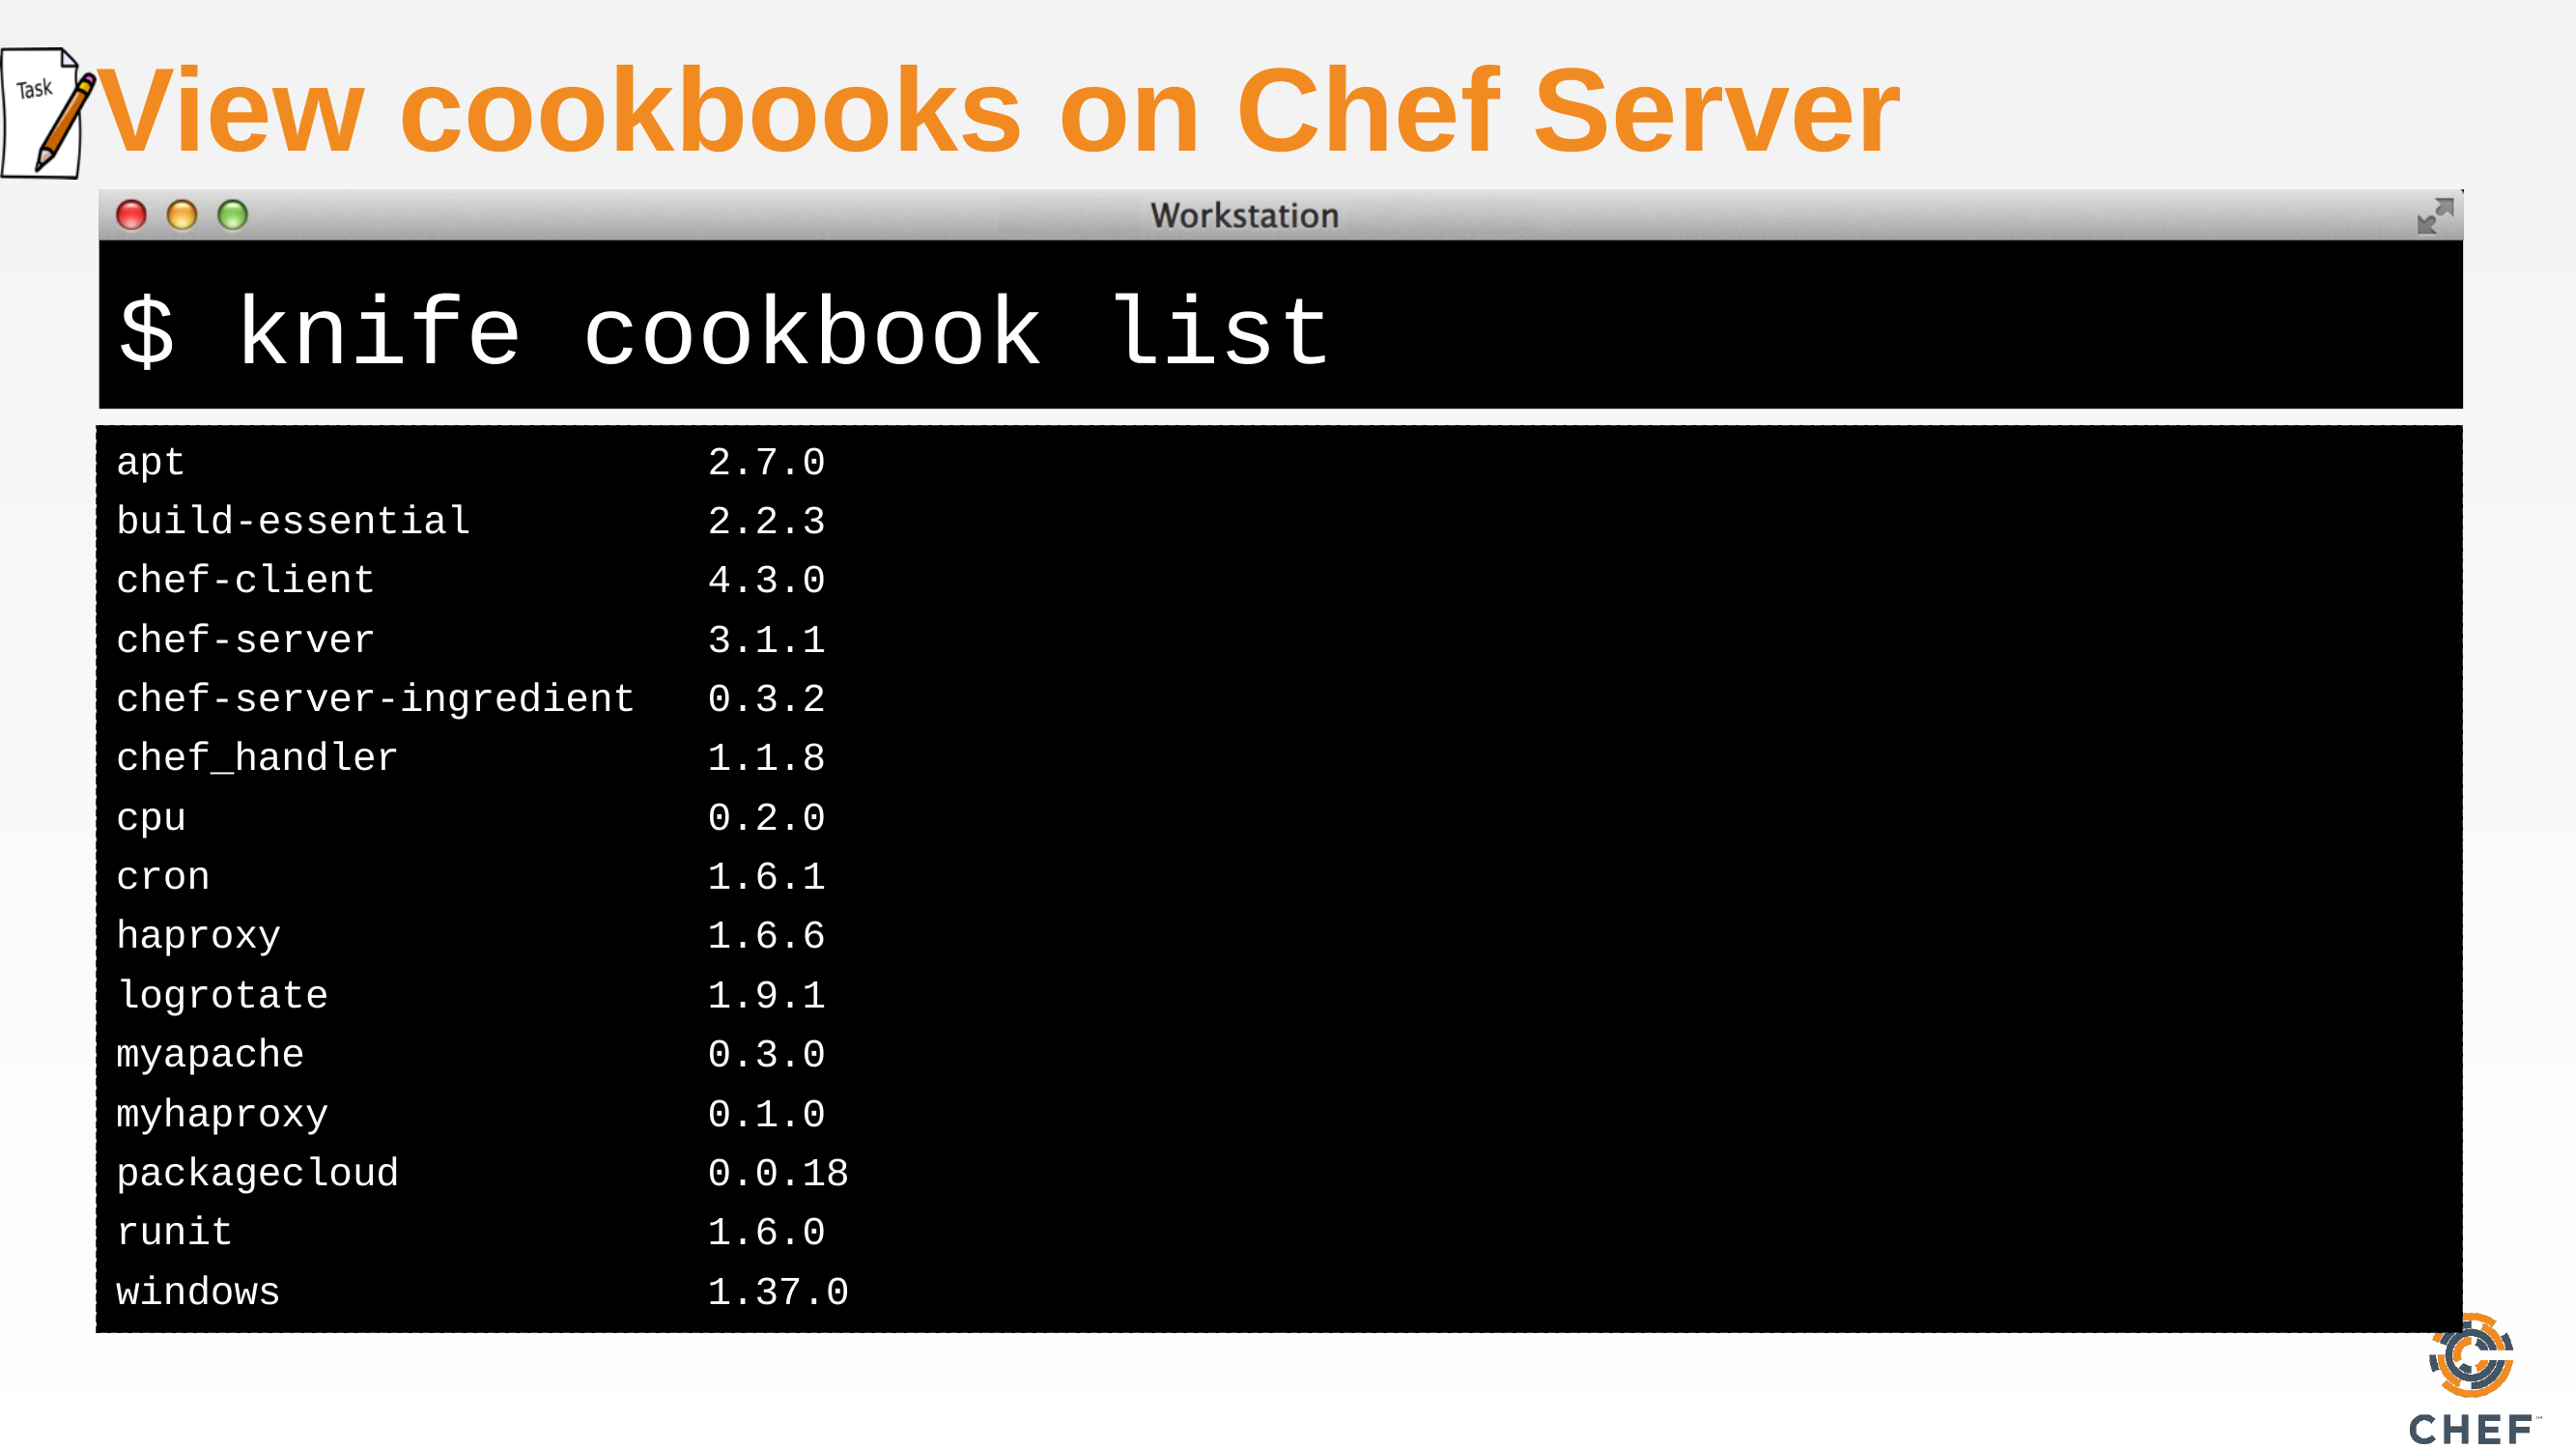

# View cookbooks on Chef Server
$ knife cookbook list
apt                      2.7.0
build-essential          2.2.3
chef-client              4.3.0
chef-server              3.1.1
chef-server-ingredient   0.3.2
chef_handler             1.1.8
cpu                      0.2.0
cron                     1.6.1
haproxy                  1.6.6
logrotate                1.9.1
myapache                 0.3.0
myhaproxy                0.1.0
packagecloud             0.0.18
runit                    1.6.0
windows                  1.37.0